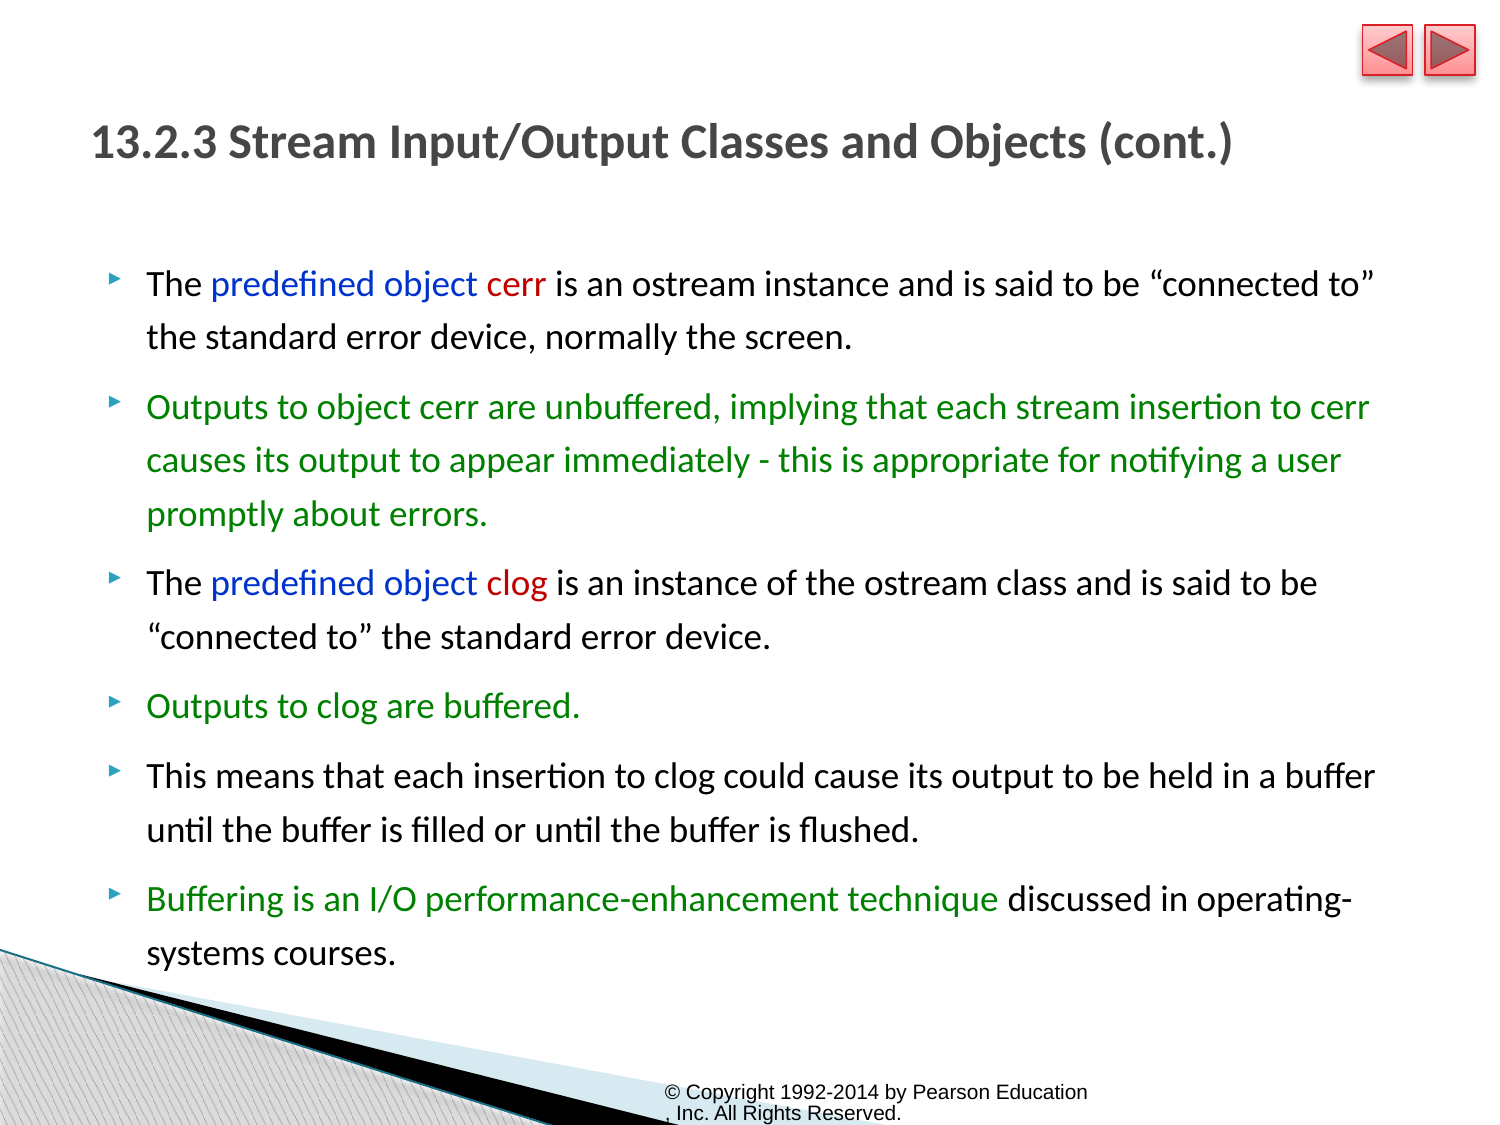

# 13.2.3 Stream Input/Output Classes and Objects (cont.)
The predefined object cerr is an ostream instance and is said to be “connected to” the standard error device, normally the screen.
Outputs to object cerr are unbuffered, implying that each stream insertion to cerr causes its output to appear immediately - this is appropriate for notifying a user promptly about errors.
The predefined object clog is an instance of the ostream class and is said to be “connected to” the standard error device.
Outputs to clog are buffered.
This means that each insertion to clog could cause its output to be held in a buffer until the buffer is filled or until the buffer is flushed.
Buffering is an I/O performance-enhancement technique discussed in operating-systems courses.
© Copyright 1992-2014 by Pearson Education, Inc. All Rights Reserved.